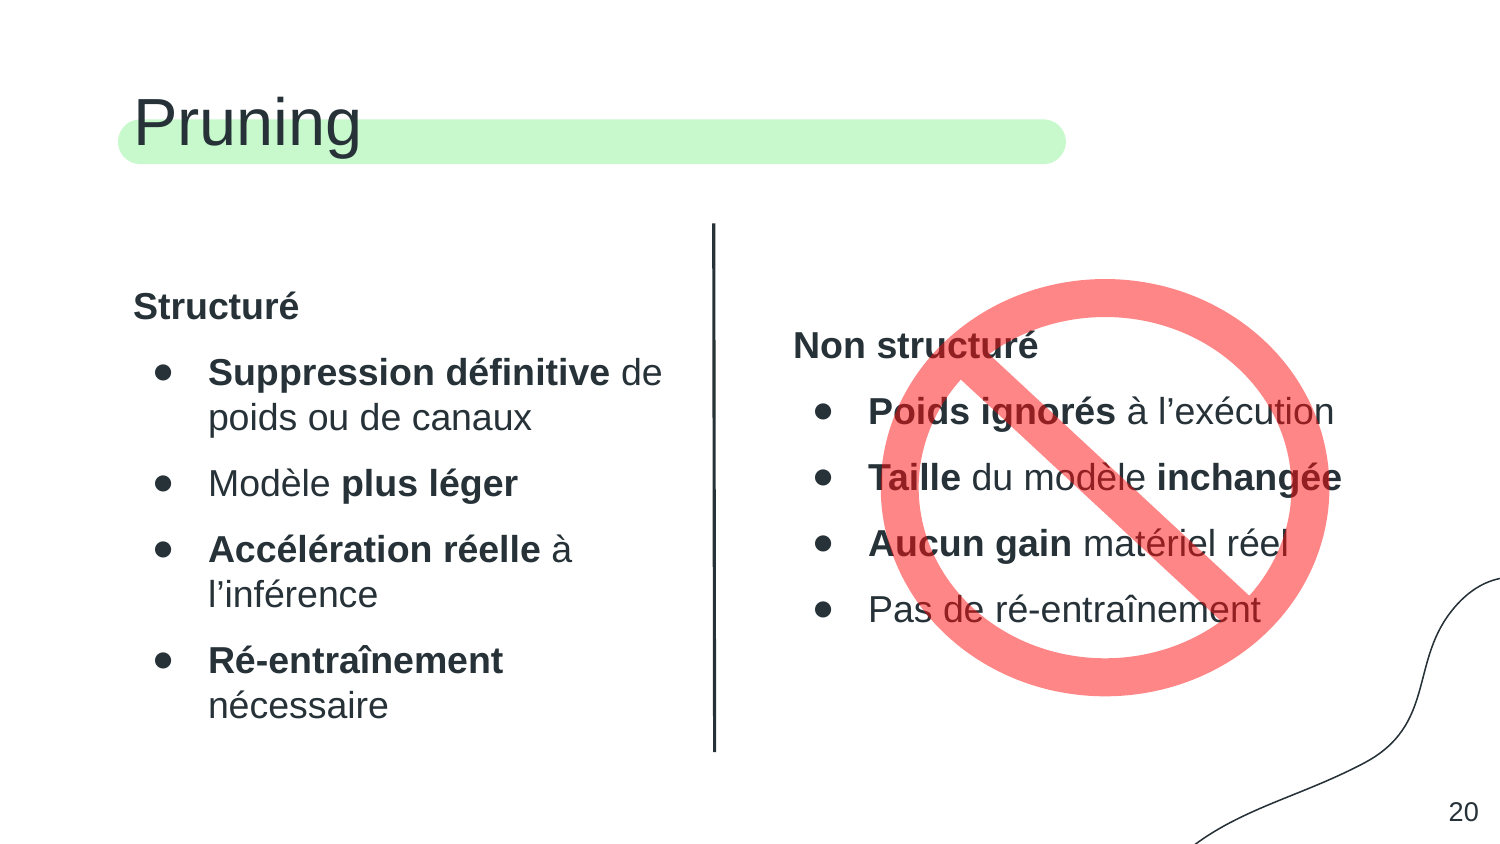

# Pruning
Structuré
Suppression définitive de poids ou de canaux
Modèle plus léger
Accélération réelle à l’inférence
Ré-entraînement nécessaire

Non structuré
Poids ignorés à l’exécution
Taille du modèle inchangée
Aucun gain matériel réel
Pas de ré-entraînement
20